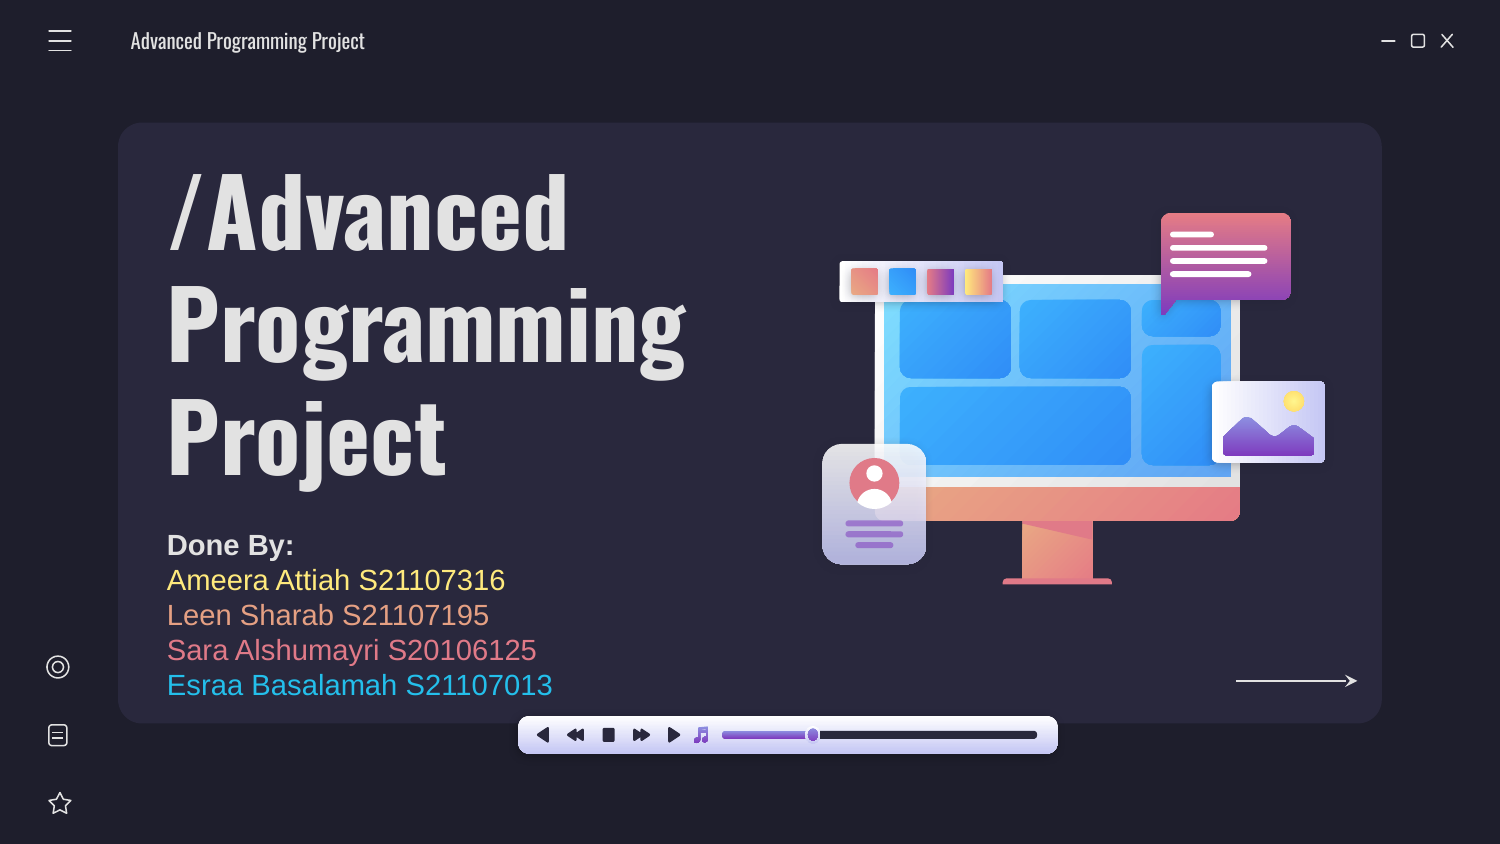

Advanced Programming Project

# /Advanced Programming Project

Done By:
Ameera Attiah S21107316
Leen Sharab S21107195
Sara Alshumayri S20106125
Esraa Basalamah S21107013